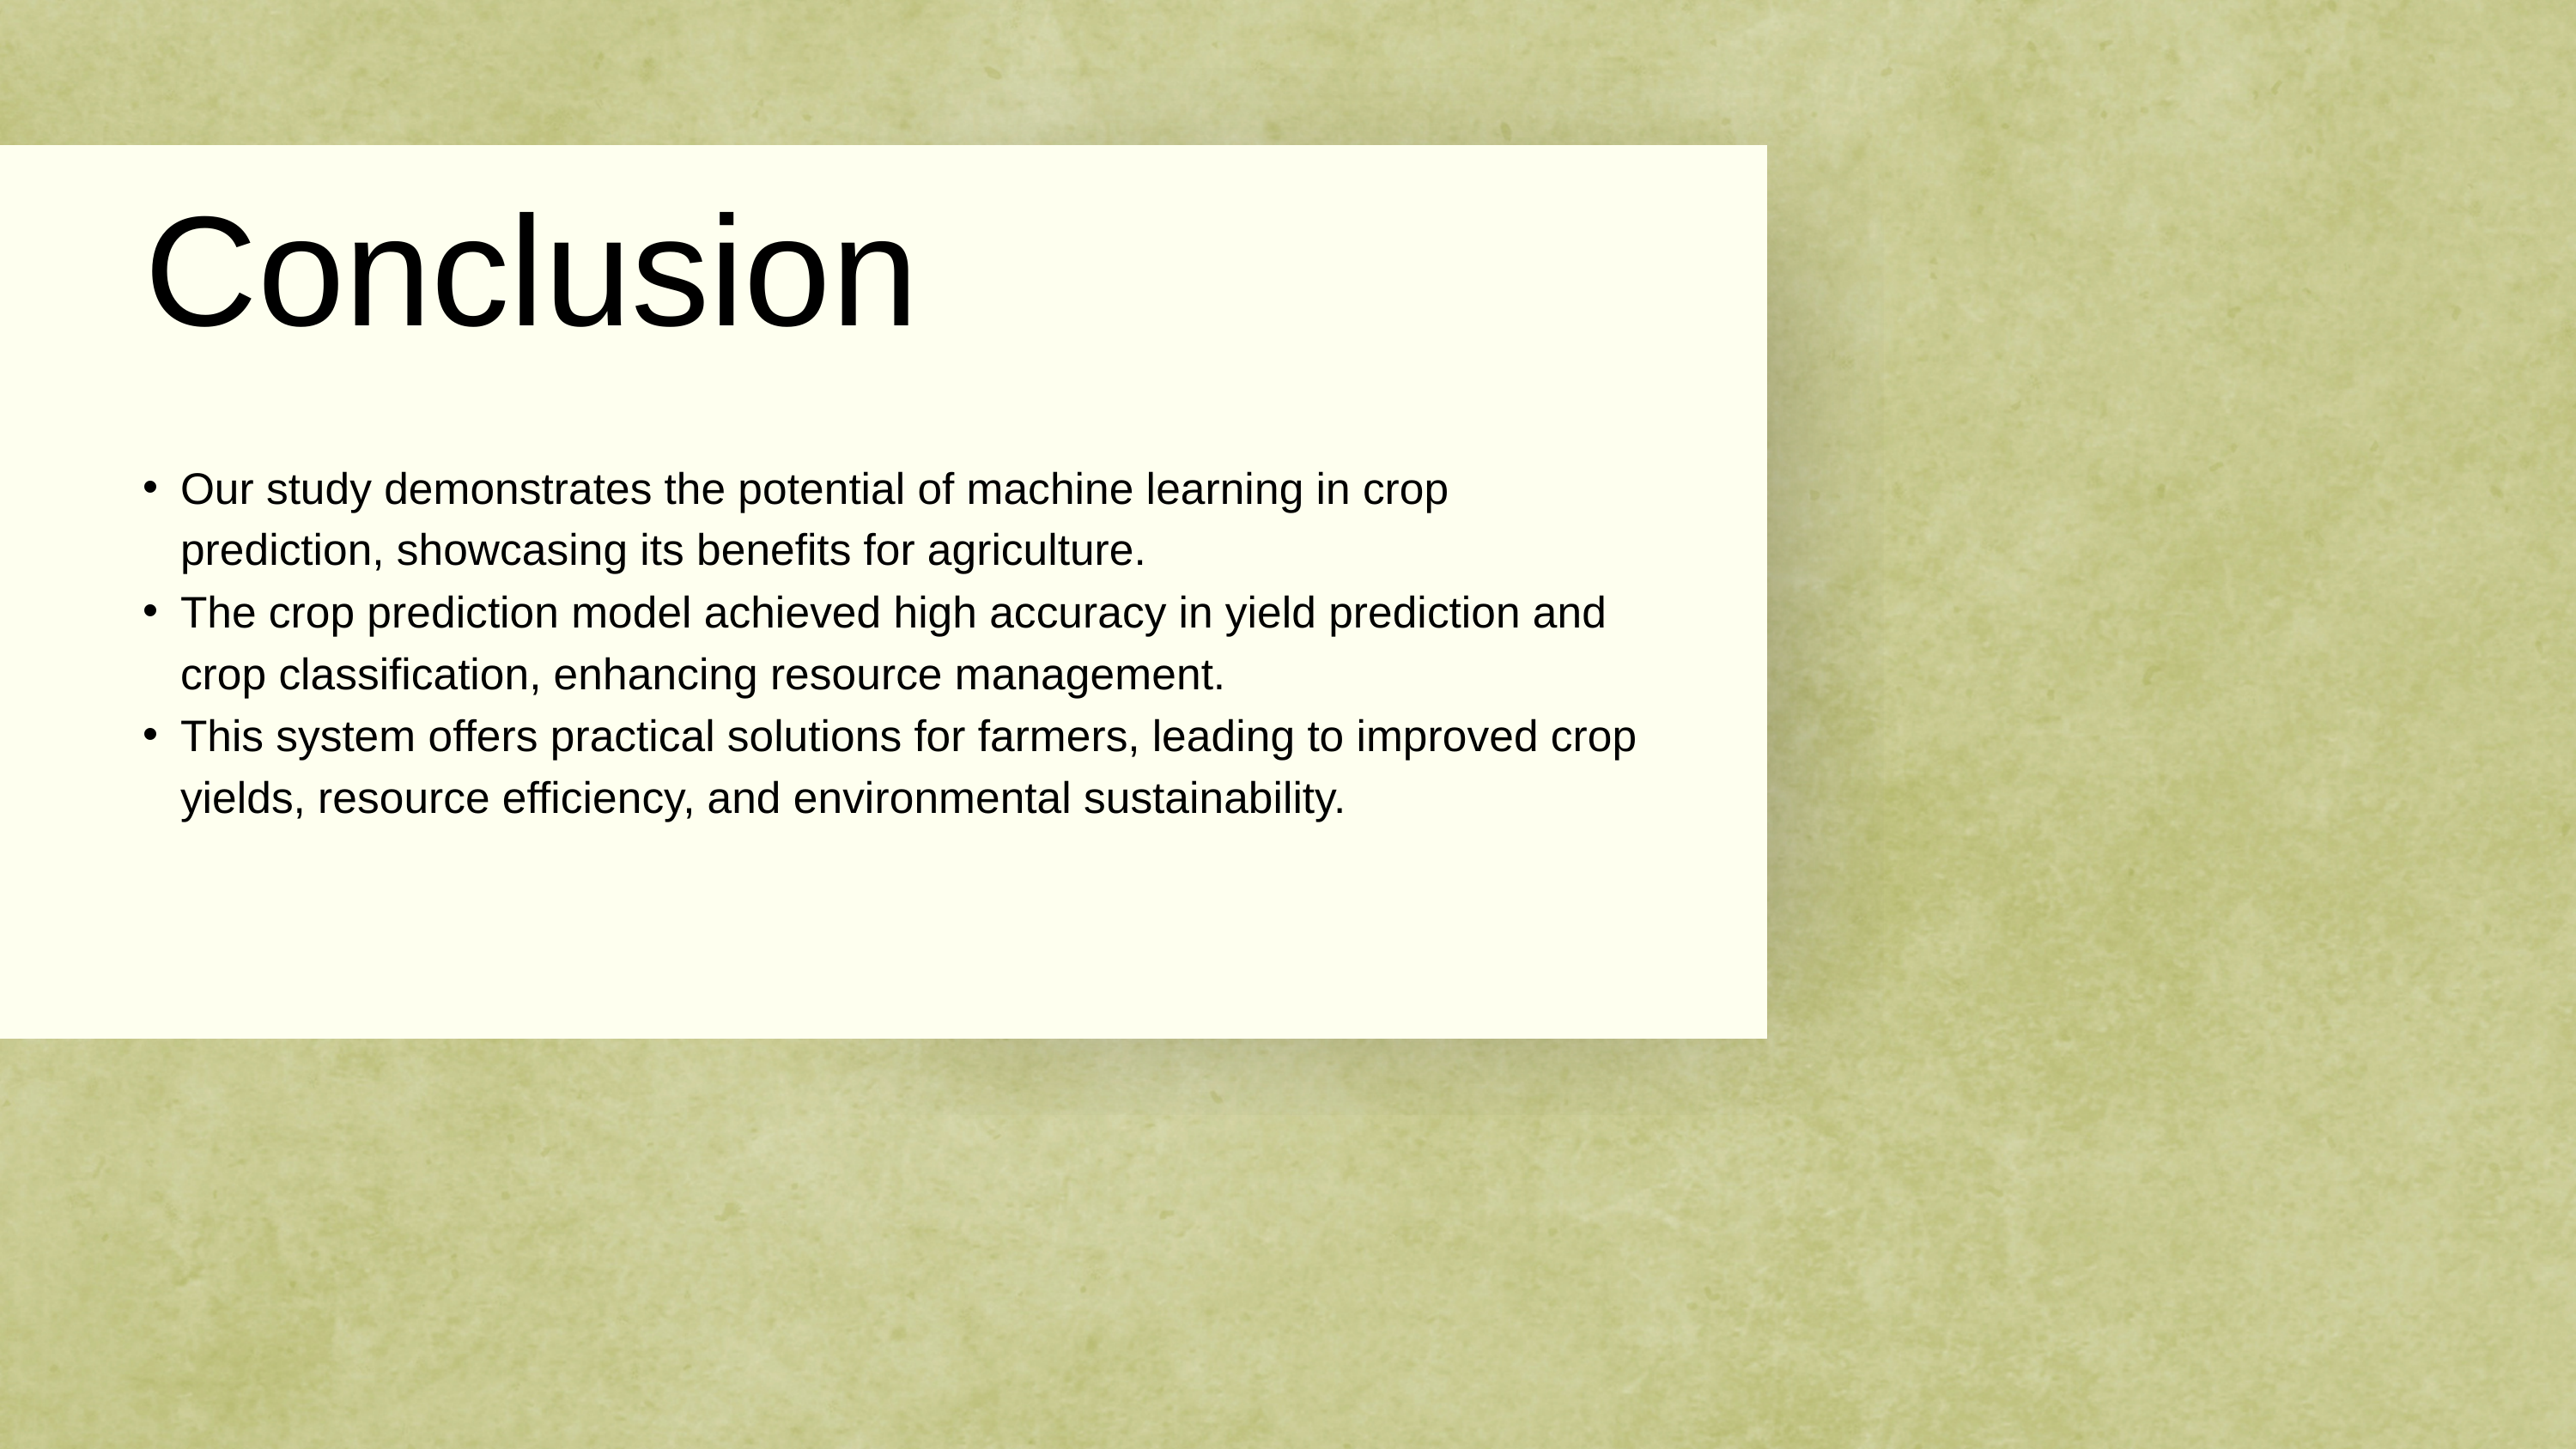

Conclusion
Our study demonstrates the potential of machine learning in crop prediction, showcasing its benefits for agriculture.
The crop prediction model achieved high accuracy in yield prediction and crop classification, enhancing resource management.
This system offers practical solutions for farmers, leading to improved crop yields, resource efficiency, and environmental sustainability.